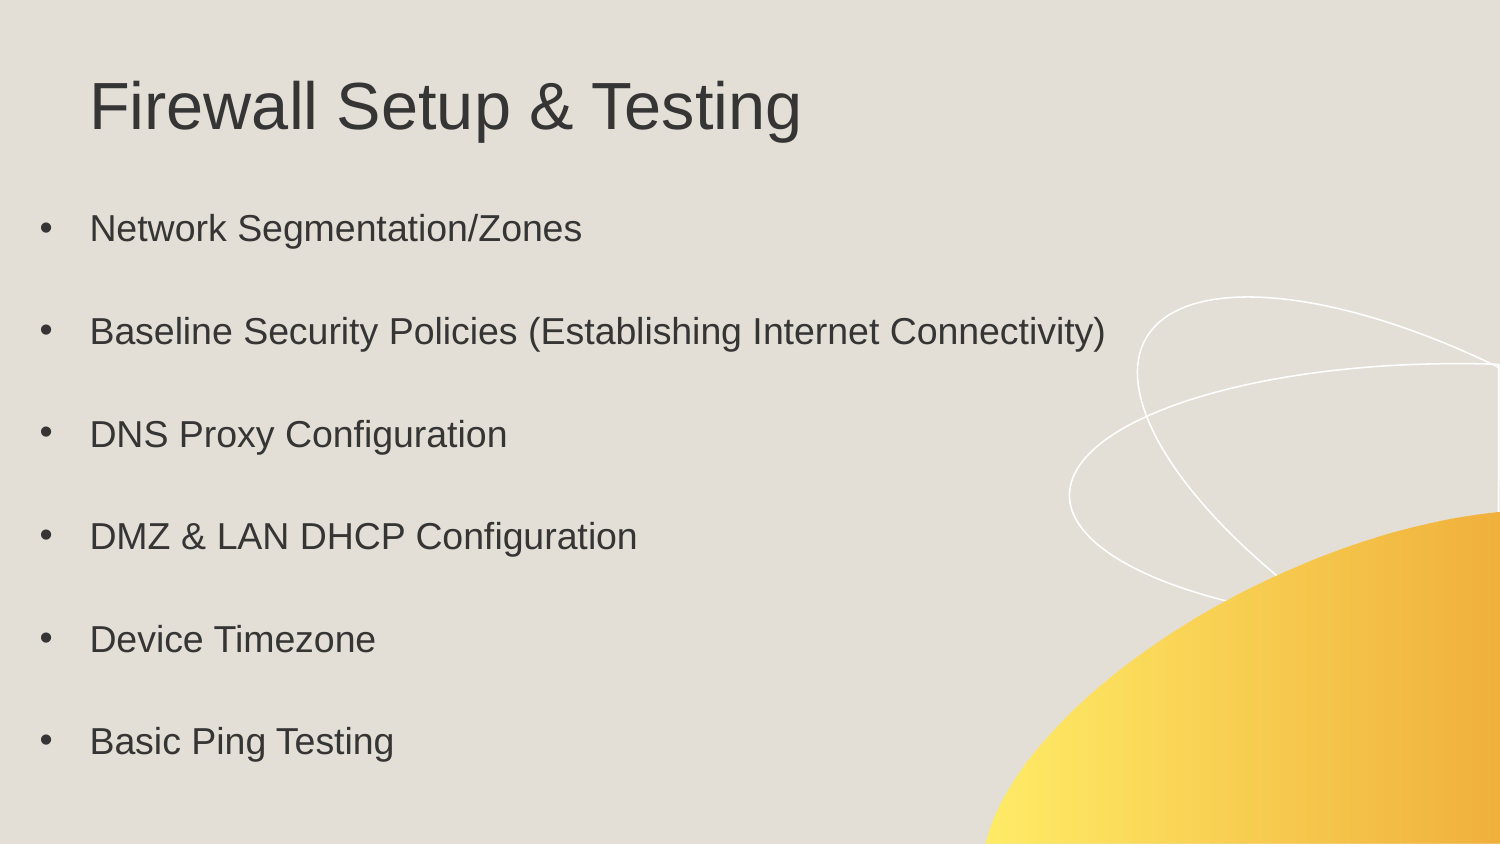

Firewall Setup & Testing
Network Segmentation/Zones

Baseline Security Policies (Establishing Internet Connectivity)

DNS Proxy Configuration

DMZ & LAN DHCP Configuration

Device Timezone

Basic Ping Testing